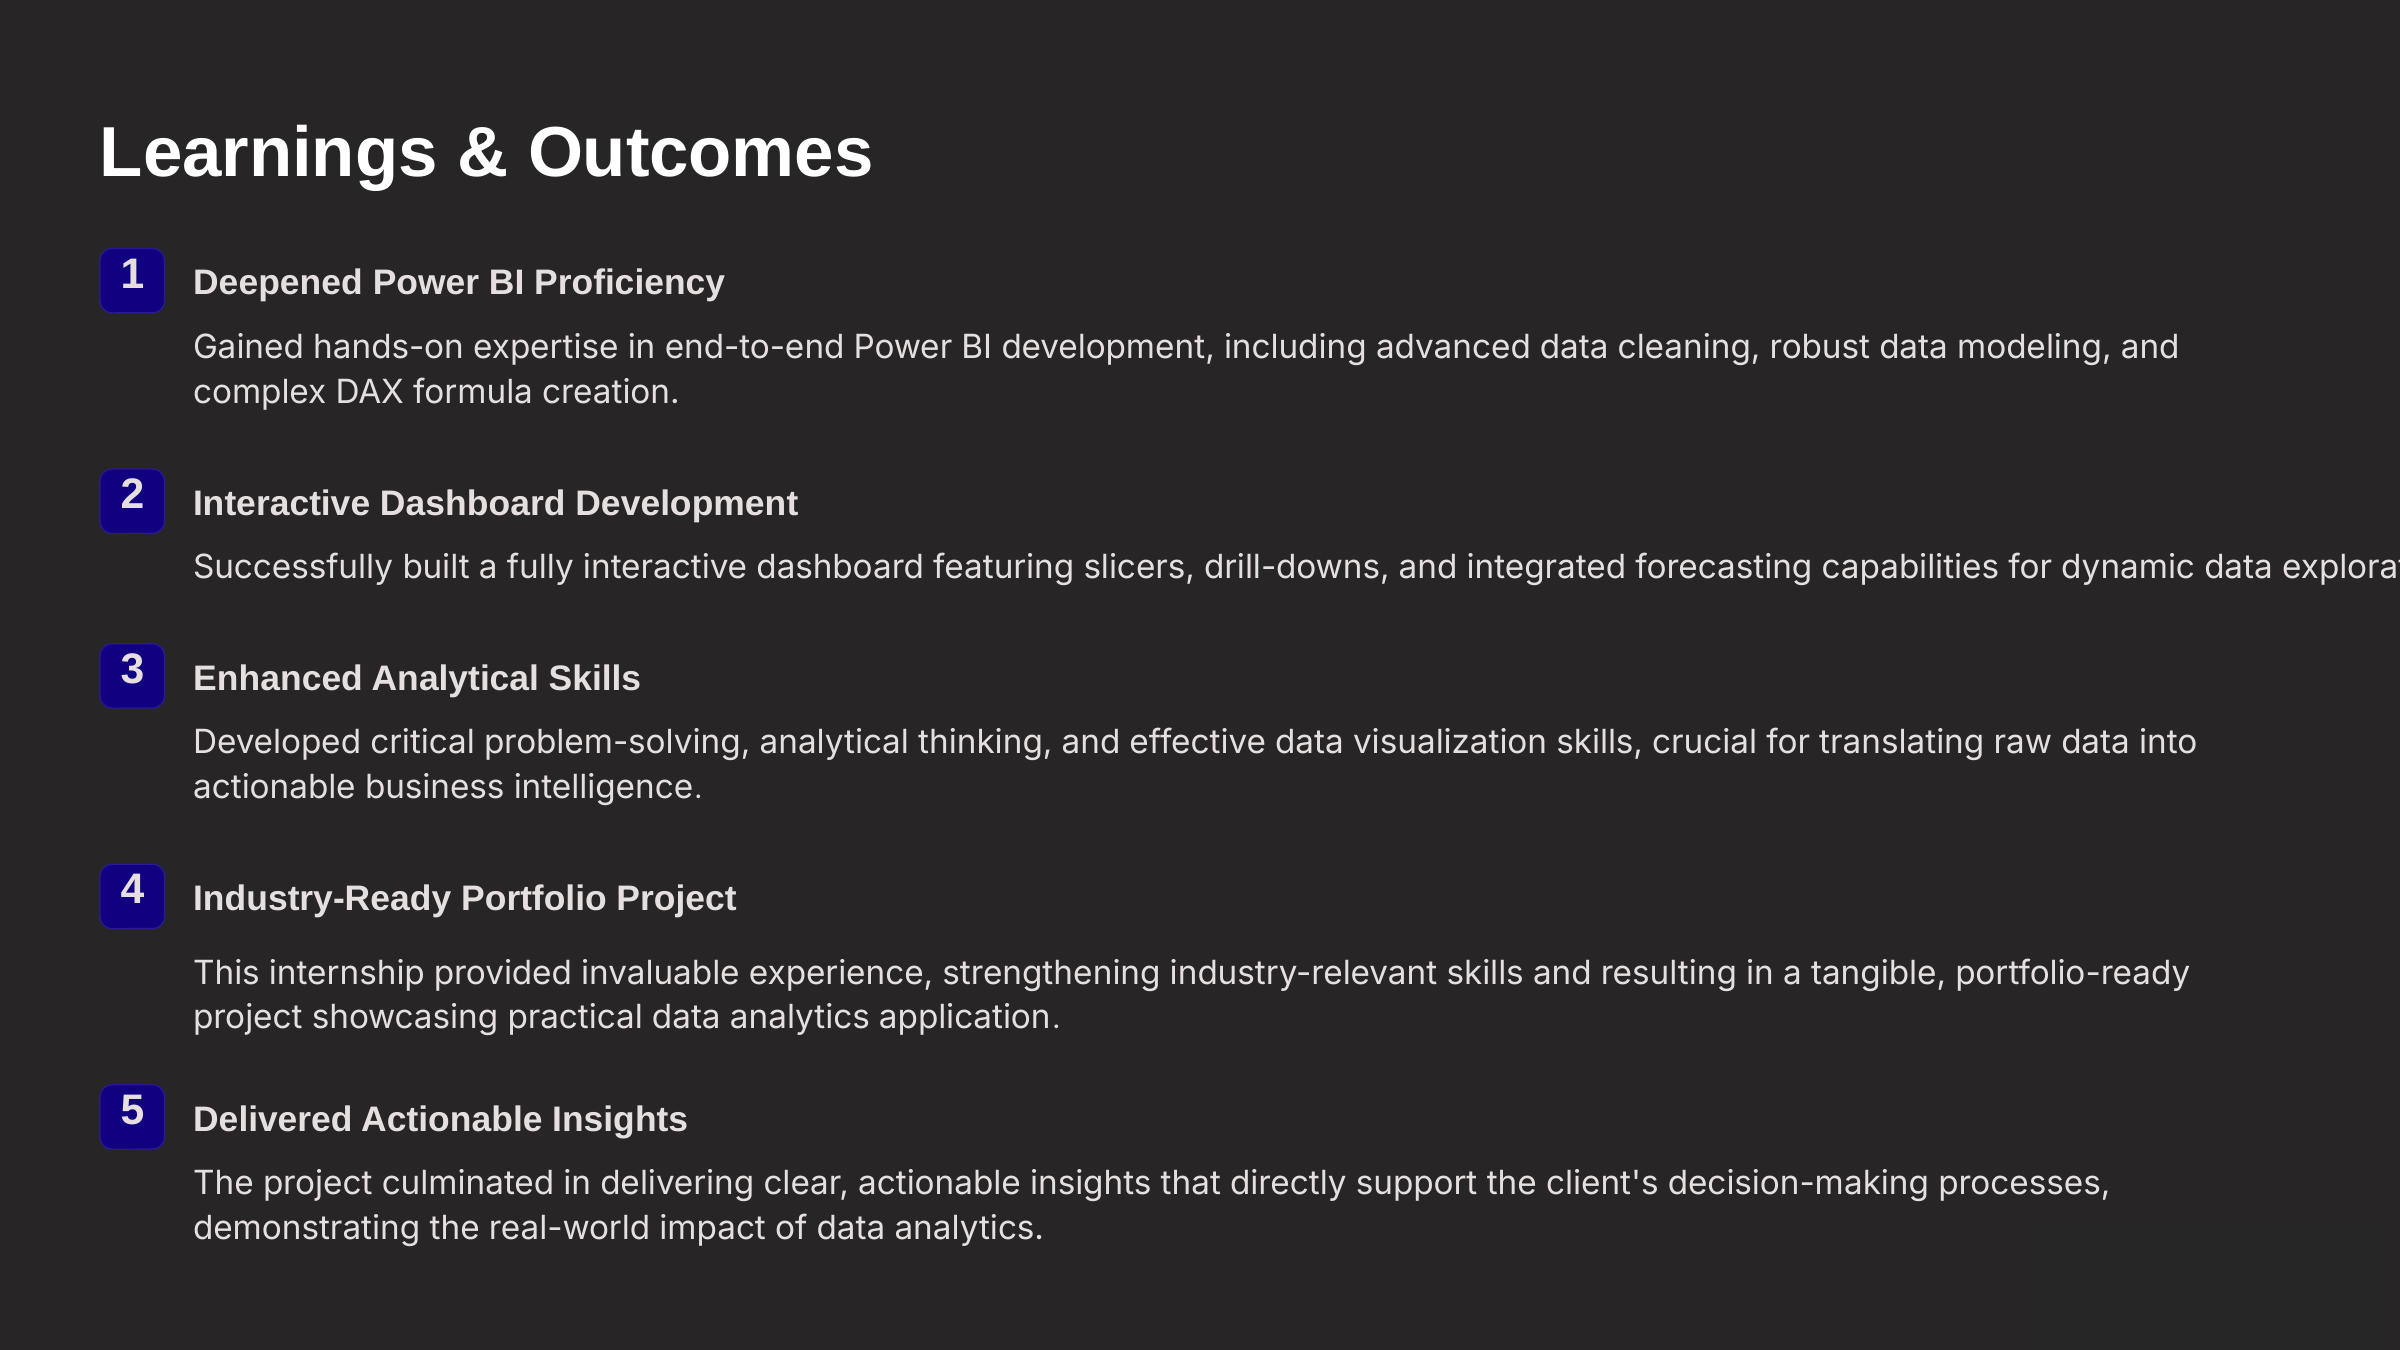

Learnings & Outcomes

1
Deepened Power BI Proficiency
Gained hands-on expertise in end-to-end Power BI development, including advanced data cleaning, robust data modeling, and complex DAX formula creation.

2
Interactive Dashboard Development
Successfully built a fully interactive dashboard featuring slicers, drill-downs, and integrated forecasting capabilities for dynamic data exploration.

3
Enhanced Analytical Skills
Developed critical problem-solving, analytical thinking, and effective data visualization skills, crucial for translating raw data into actionable business intelligence.

4
Industry-Ready Portfolio Project
This internship provided invaluable experience, strengthening industry-relevant skills and resulting in a tangible, portfolio-ready project showcasing practical data analytics application.

5
Delivered Actionable Insights
The project culminated in delivering clear, actionable insights that directly support the client's decision-making processes, demonstrating the real-world impact of data analytics.